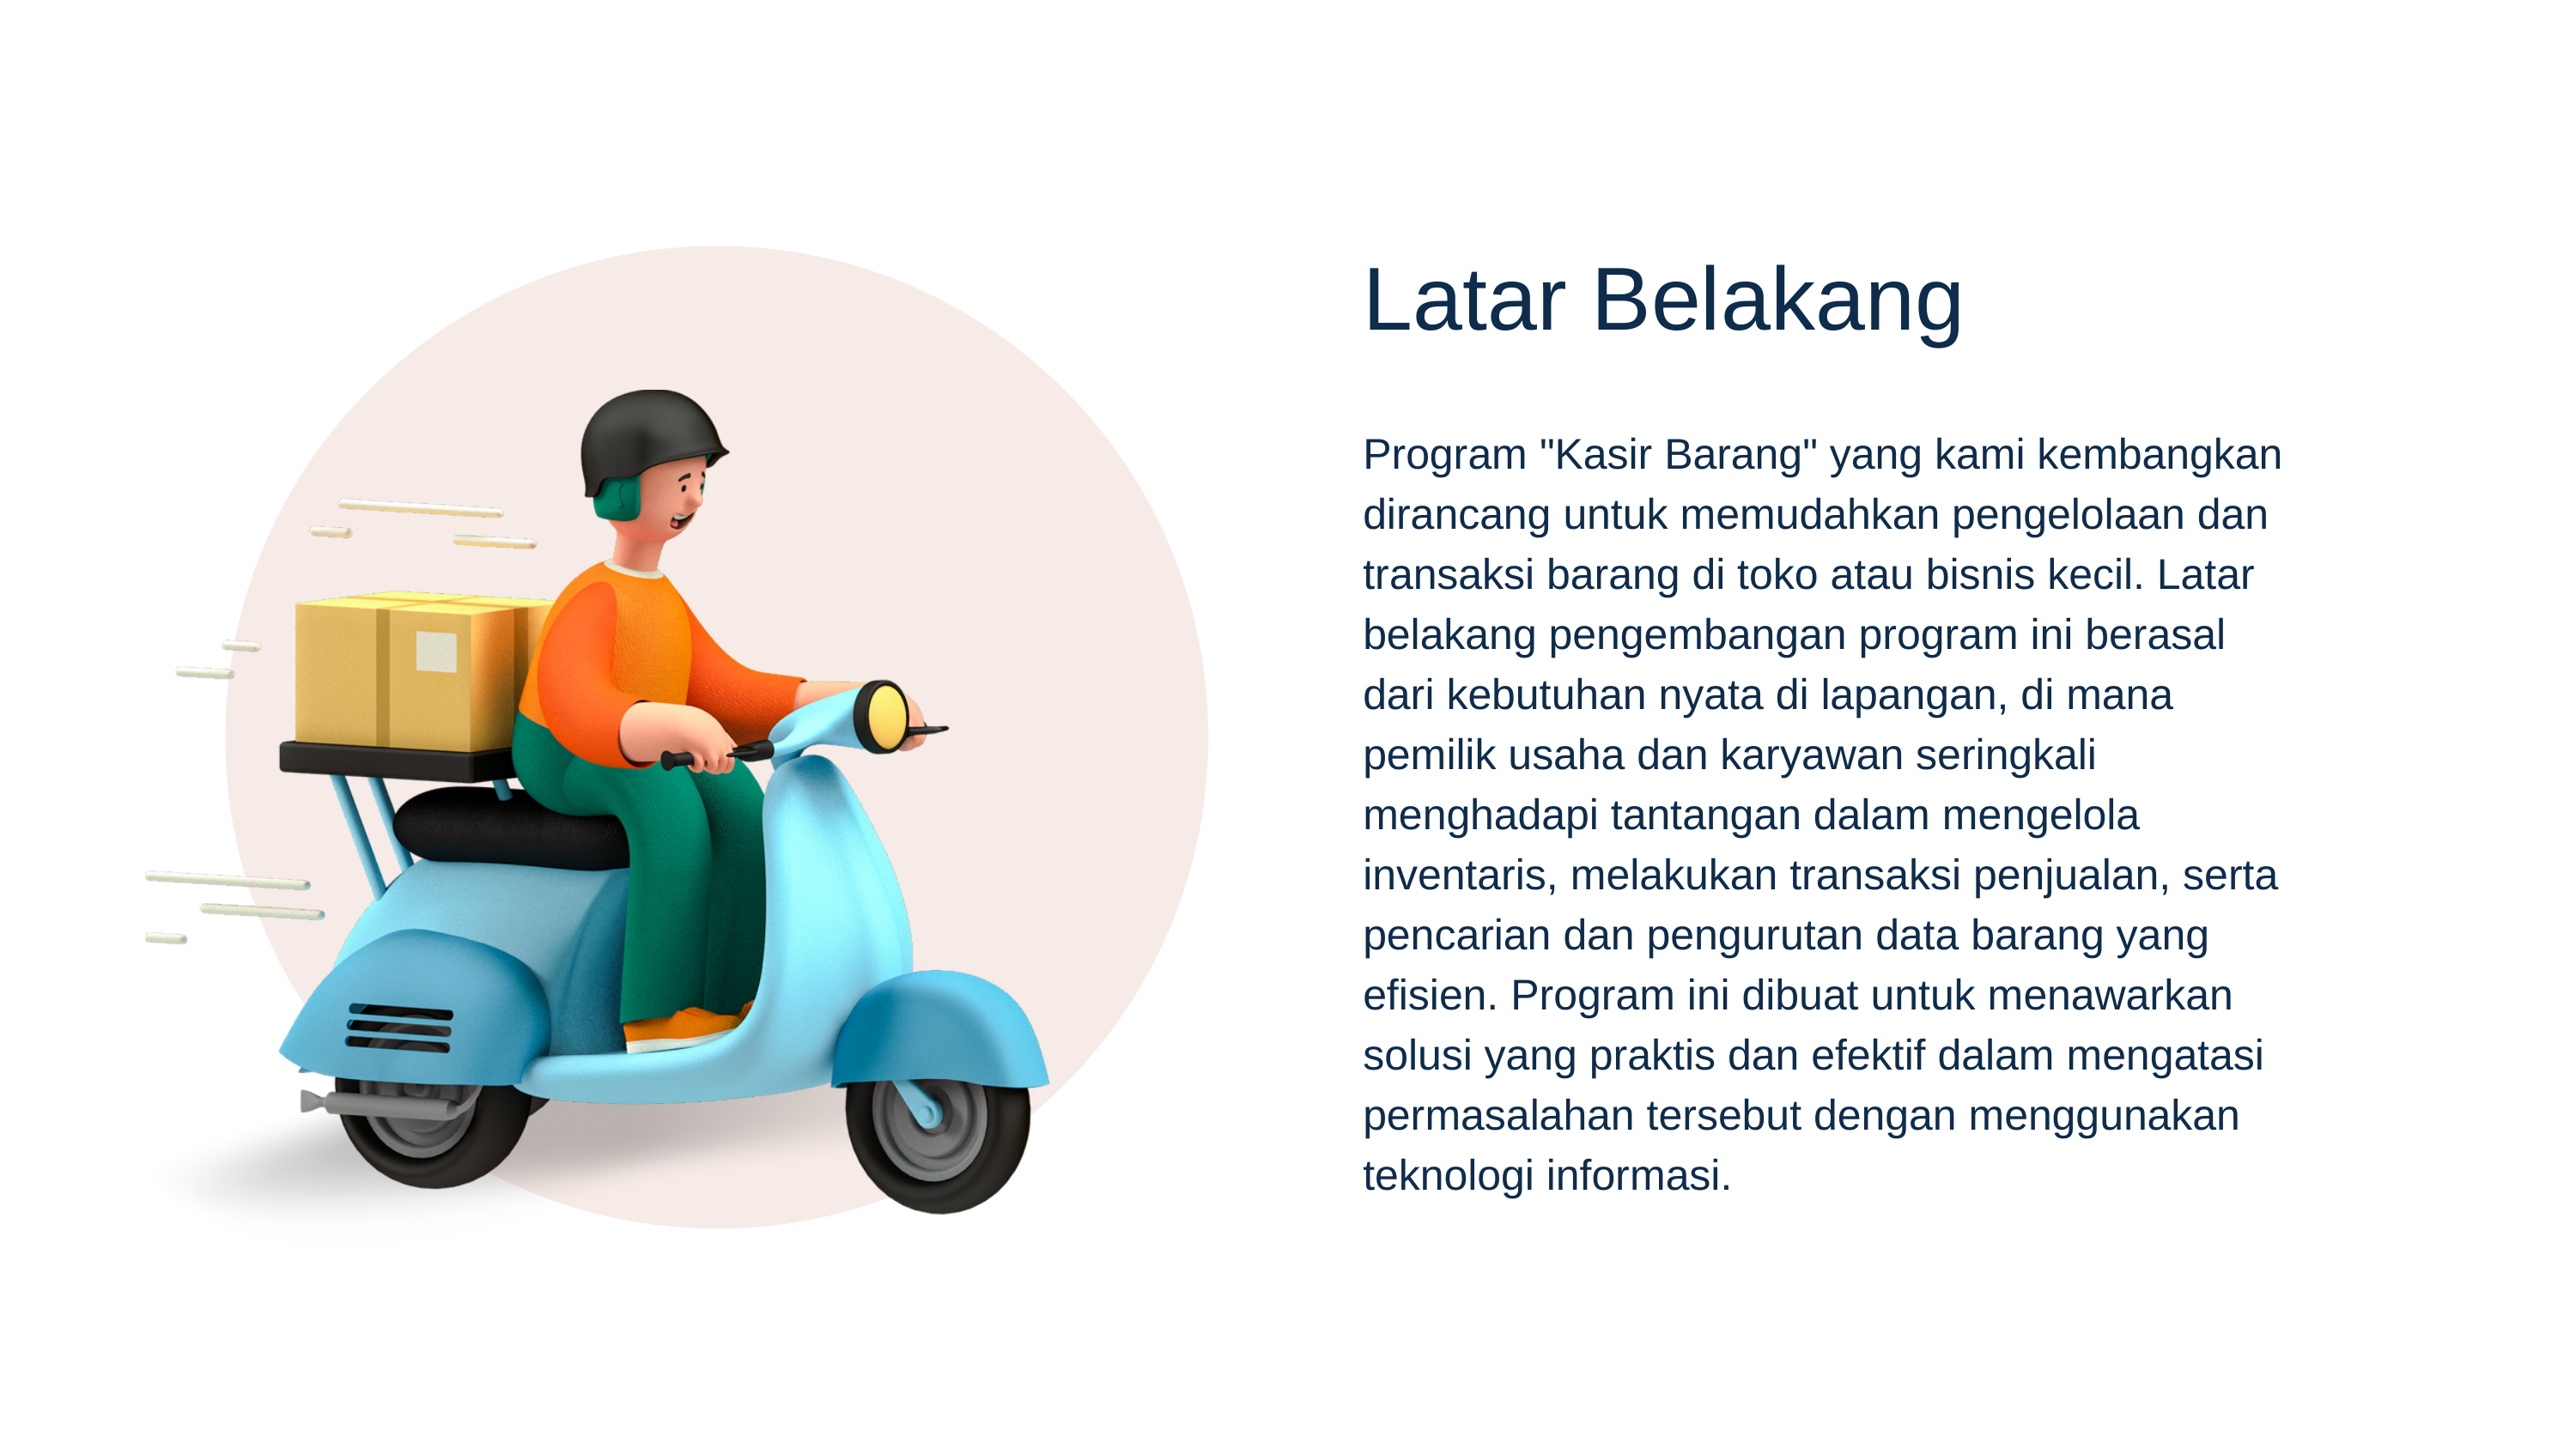

Latar Belakang
Program "Kasir Barang" yang kami kembangkan dirancang untuk memudahkan pengelolaan dan transaksi barang di toko atau bisnis kecil. Latar belakang pengembangan program ini berasal dari kebutuhan nyata di lapangan, di mana pemilik usaha dan karyawan seringkali menghadapi tantangan dalam mengelola inventaris, melakukan transaksi penjualan, serta pencarian dan pengurutan data barang yang efisien. Program ini dibuat untuk menawarkan solusi yang praktis dan efektif dalam mengatasi permasalahan tersebut dengan menggunakan teknologi informasi.